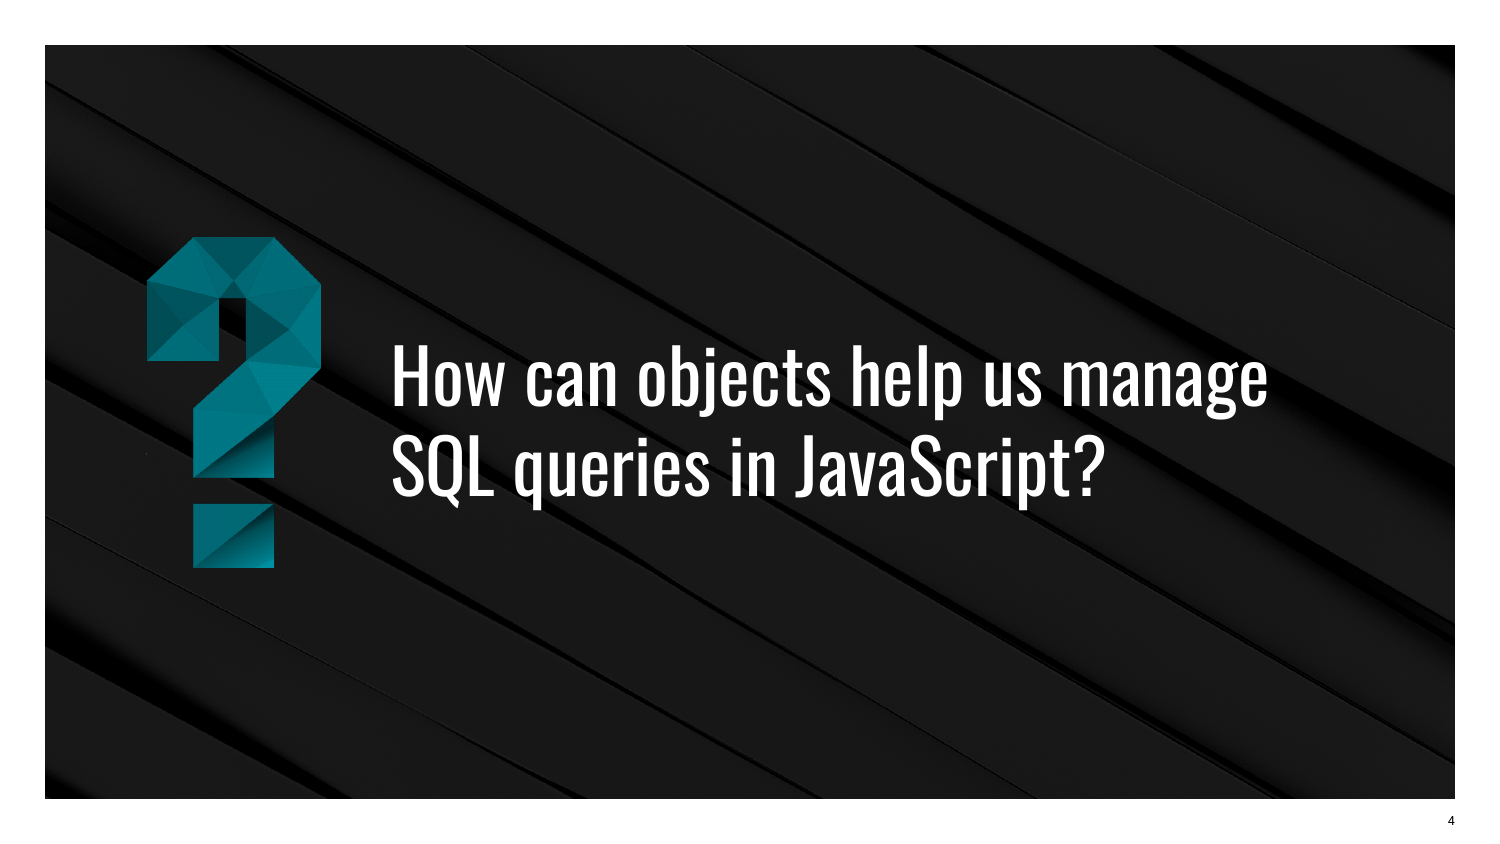

# How can objects help us manage SQL queries in JavaScript?